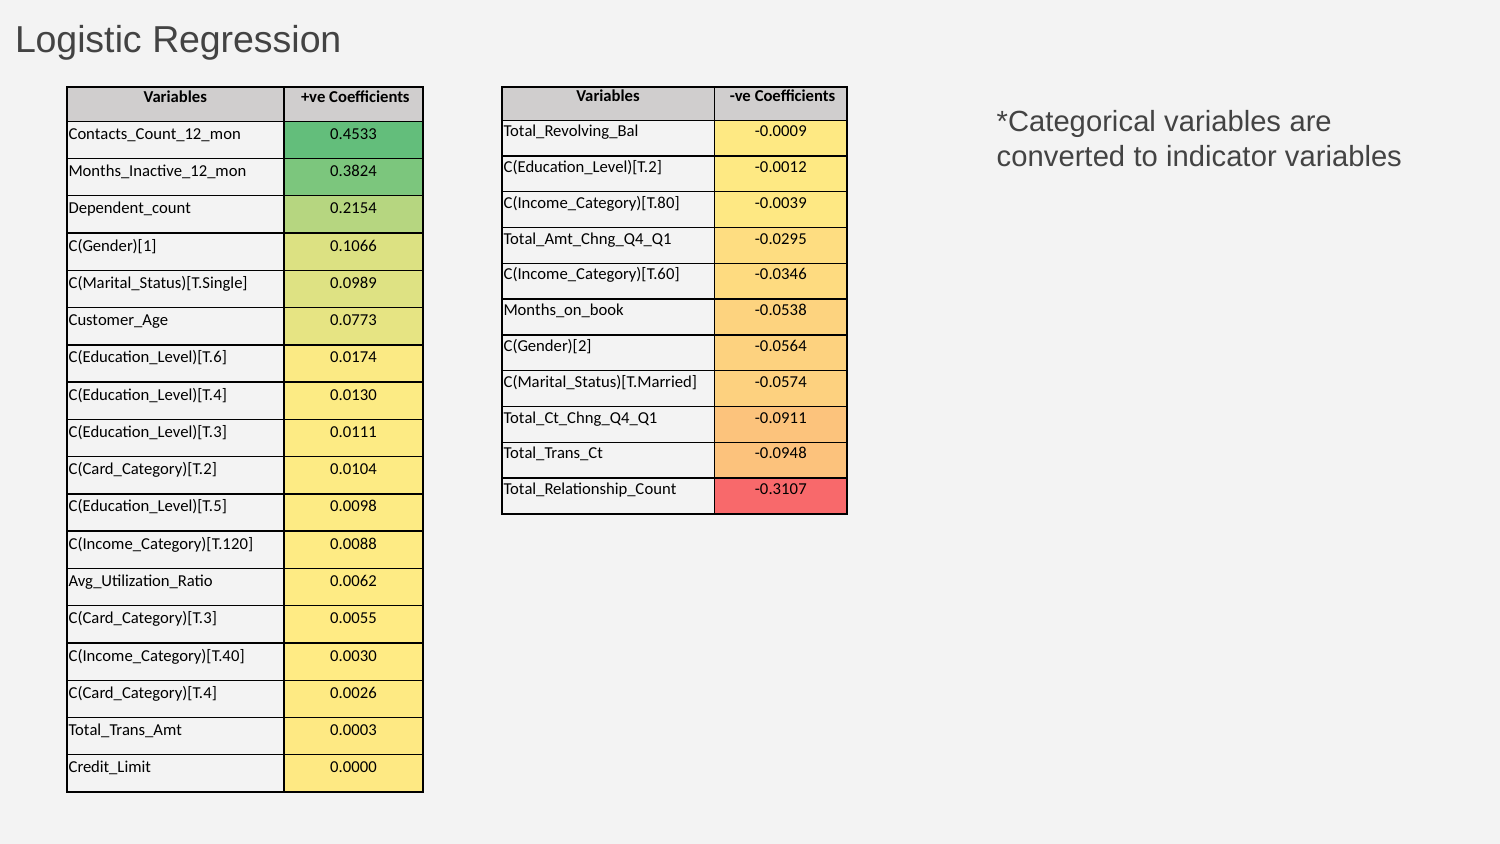

# Logistic Regression
| Variables | +ve Coefficients |
| --- | --- |
| Contacts\_Count\_12\_mon | 0.4533 |
| Months\_Inactive\_12\_mon | 0.3824 |
| Dependent\_count | 0.2154 |
| C(Gender)[1] | 0.1066 |
| C(Marital\_Status)[T.Single] | 0.0989 |
| Customer\_Age | 0.0773 |
| C(Education\_Level)[T.6] | 0.0174 |
| C(Education\_Level)[T.4] | 0.0130 |
| C(Education\_Level)[T.3] | 0.0111 |
| C(Card\_Category)[T.2] | 0.0104 |
| C(Education\_Level)[T.5] | 0.0098 |
| C(Income\_Category)[T.120] | 0.0088 |
| Avg\_Utilization\_Ratio | 0.0062 |
| C(Card\_Category)[T.3] | 0.0055 |
| C(Income\_Category)[T.40] | 0.0030 |
| C(Card\_Category)[T.4] | 0.0026 |
| Total\_Trans\_Amt | 0.0003 |
| Credit\_Limit | 0.0000 |
| Variables | -ve Coefficients |
| --- | --- |
| Total\_Revolving\_Bal | -0.0009 |
| C(Education\_Level)[T.2] | -0.0012 |
| C(Income\_Category)[T.80] | -0.0039 |
| Total\_Amt\_Chng\_Q4\_Q1 | -0.0295 |
| C(Income\_Category)[T.60] | -0.0346 |
| Months\_on\_book | -0.0538 |
| C(Gender)[2] | -0.0564 |
| C(Marital\_Status)[T.Married] | -0.0574 |
| Total\_Ct\_Chng\_Q4\_Q1 | -0.0911 |
| Total\_Trans\_Ct | -0.0948 |
| Total\_Relationship\_Count | -0.3107 |
*Categorical variables are converted to indicator variables